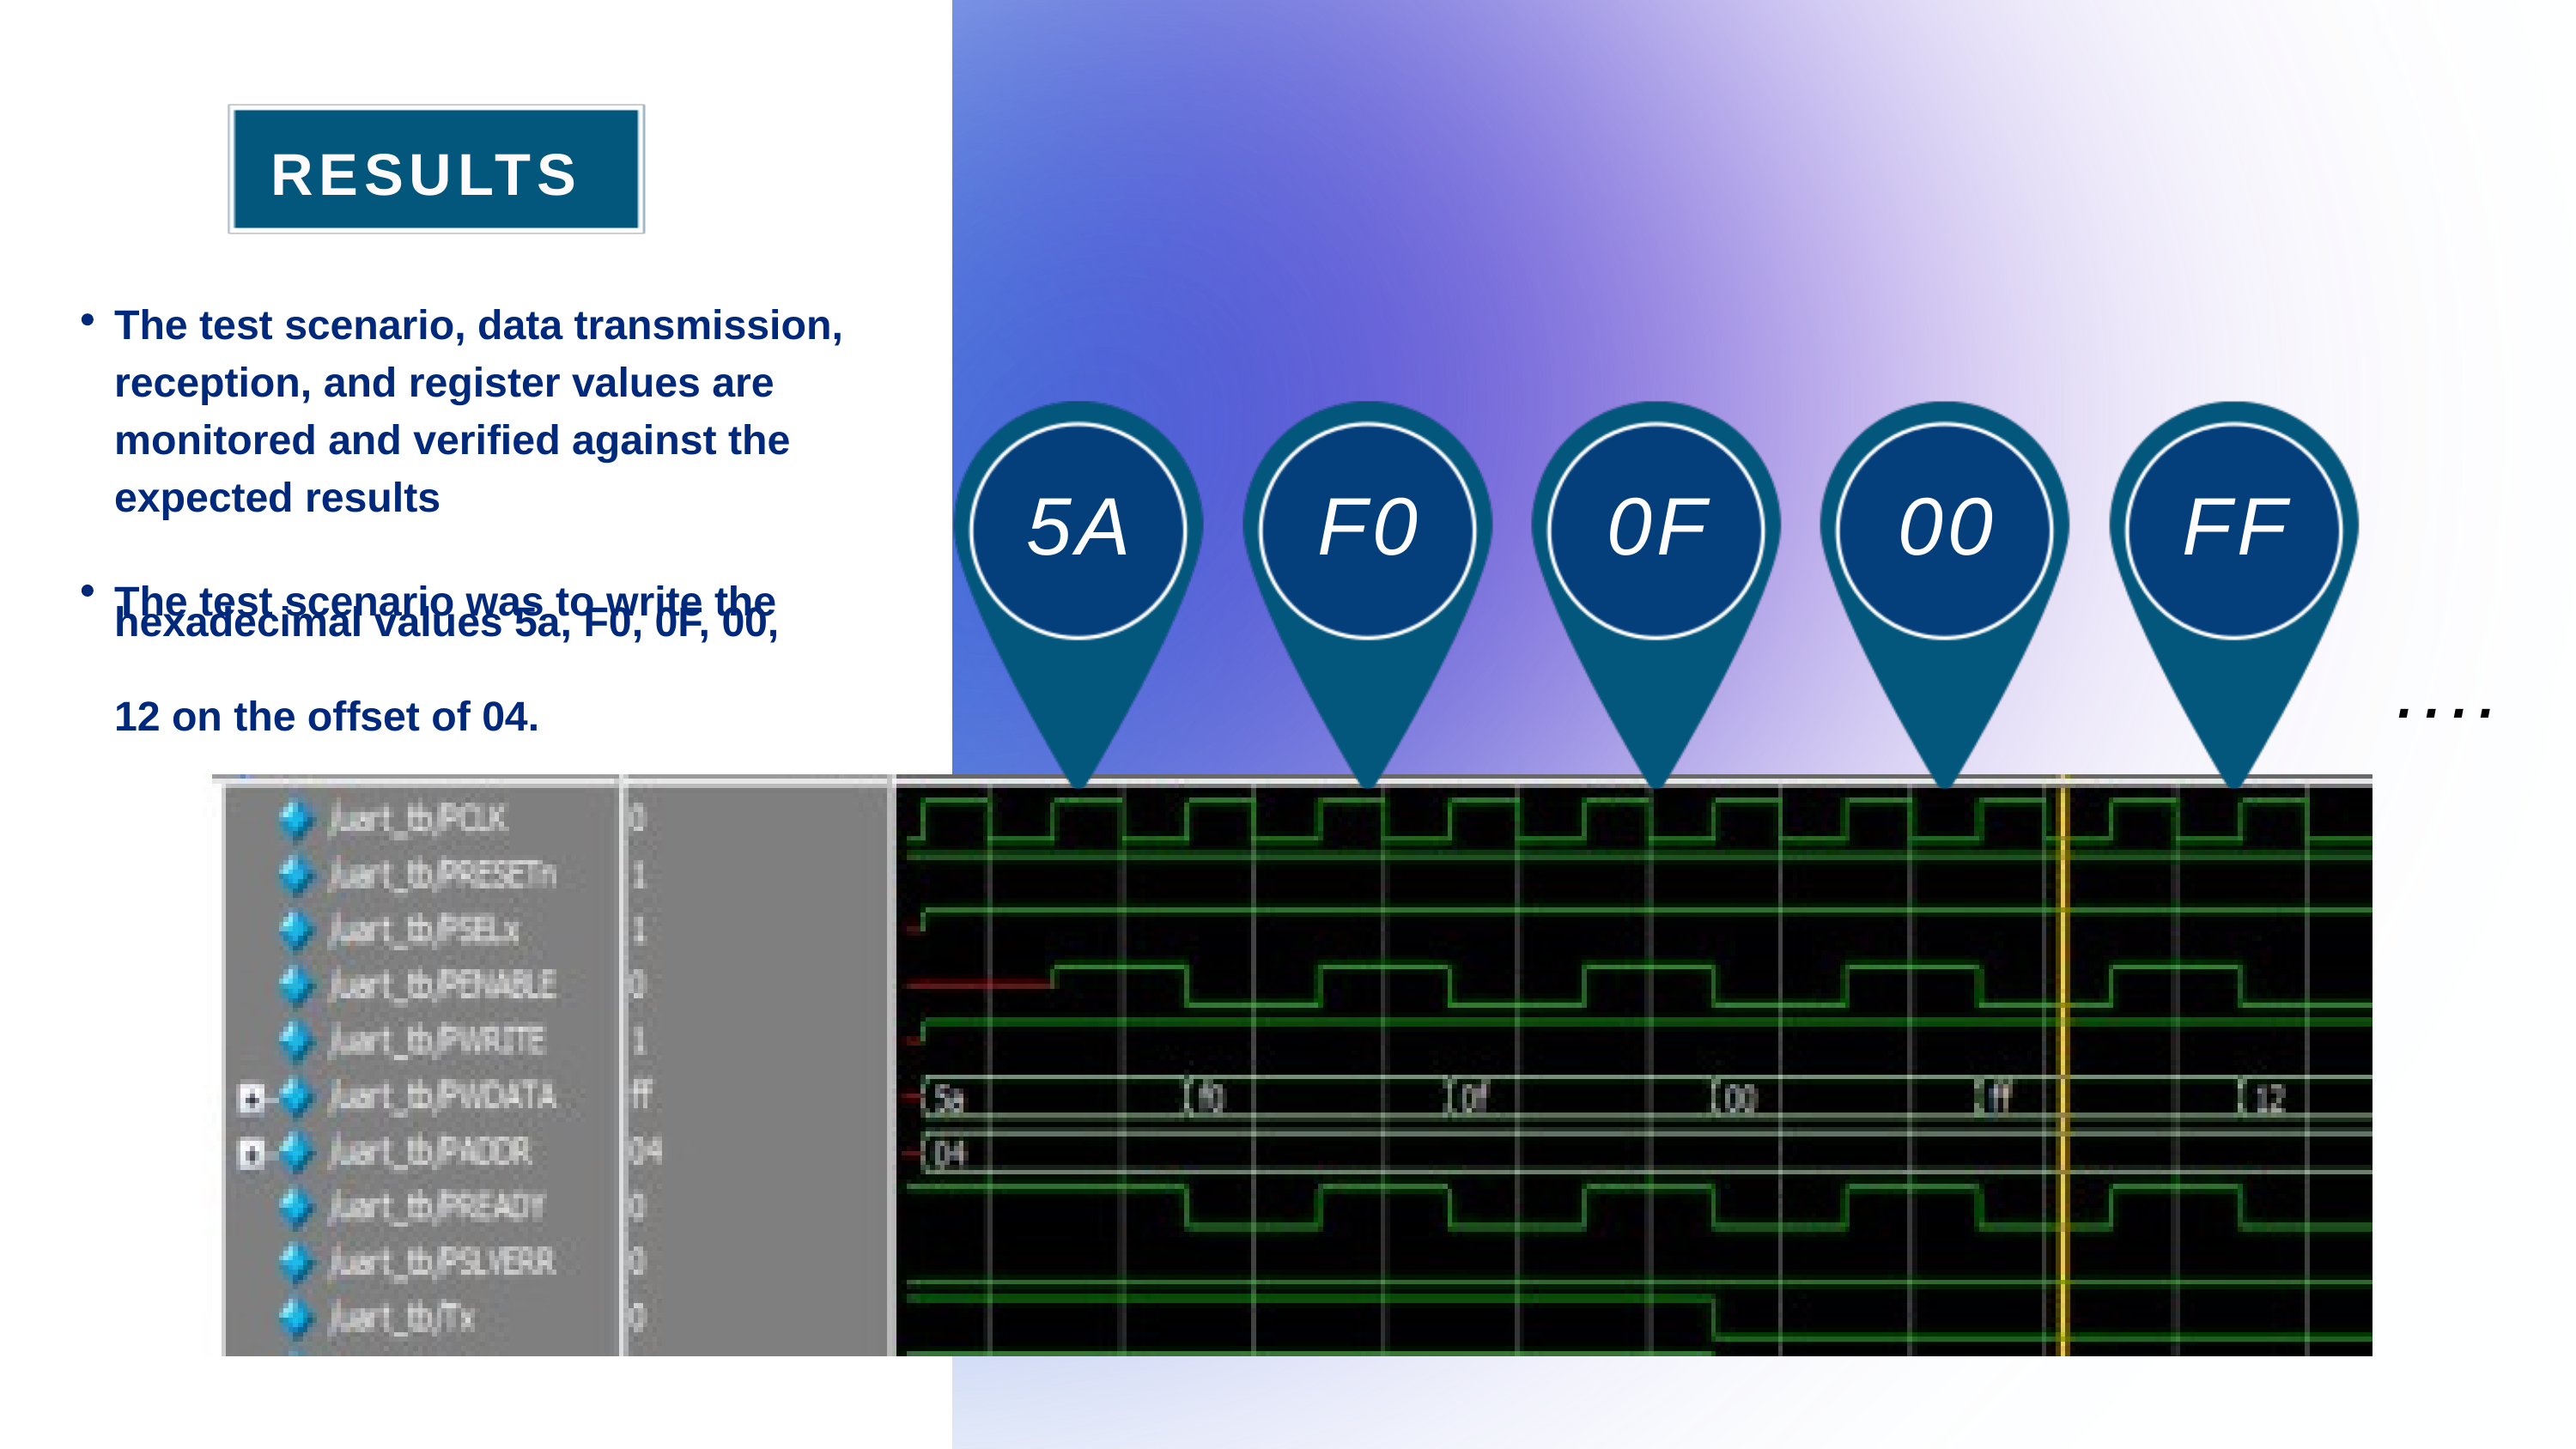

RESULTS
The test scenario, data transmission, reception, and register values are monitored and verified against the expected results
The test scenario was to write the
hexadecimal values 5a, F0, 0F, 00,
12 on the offset of 04.

5A
F0
0F
00
FF

....